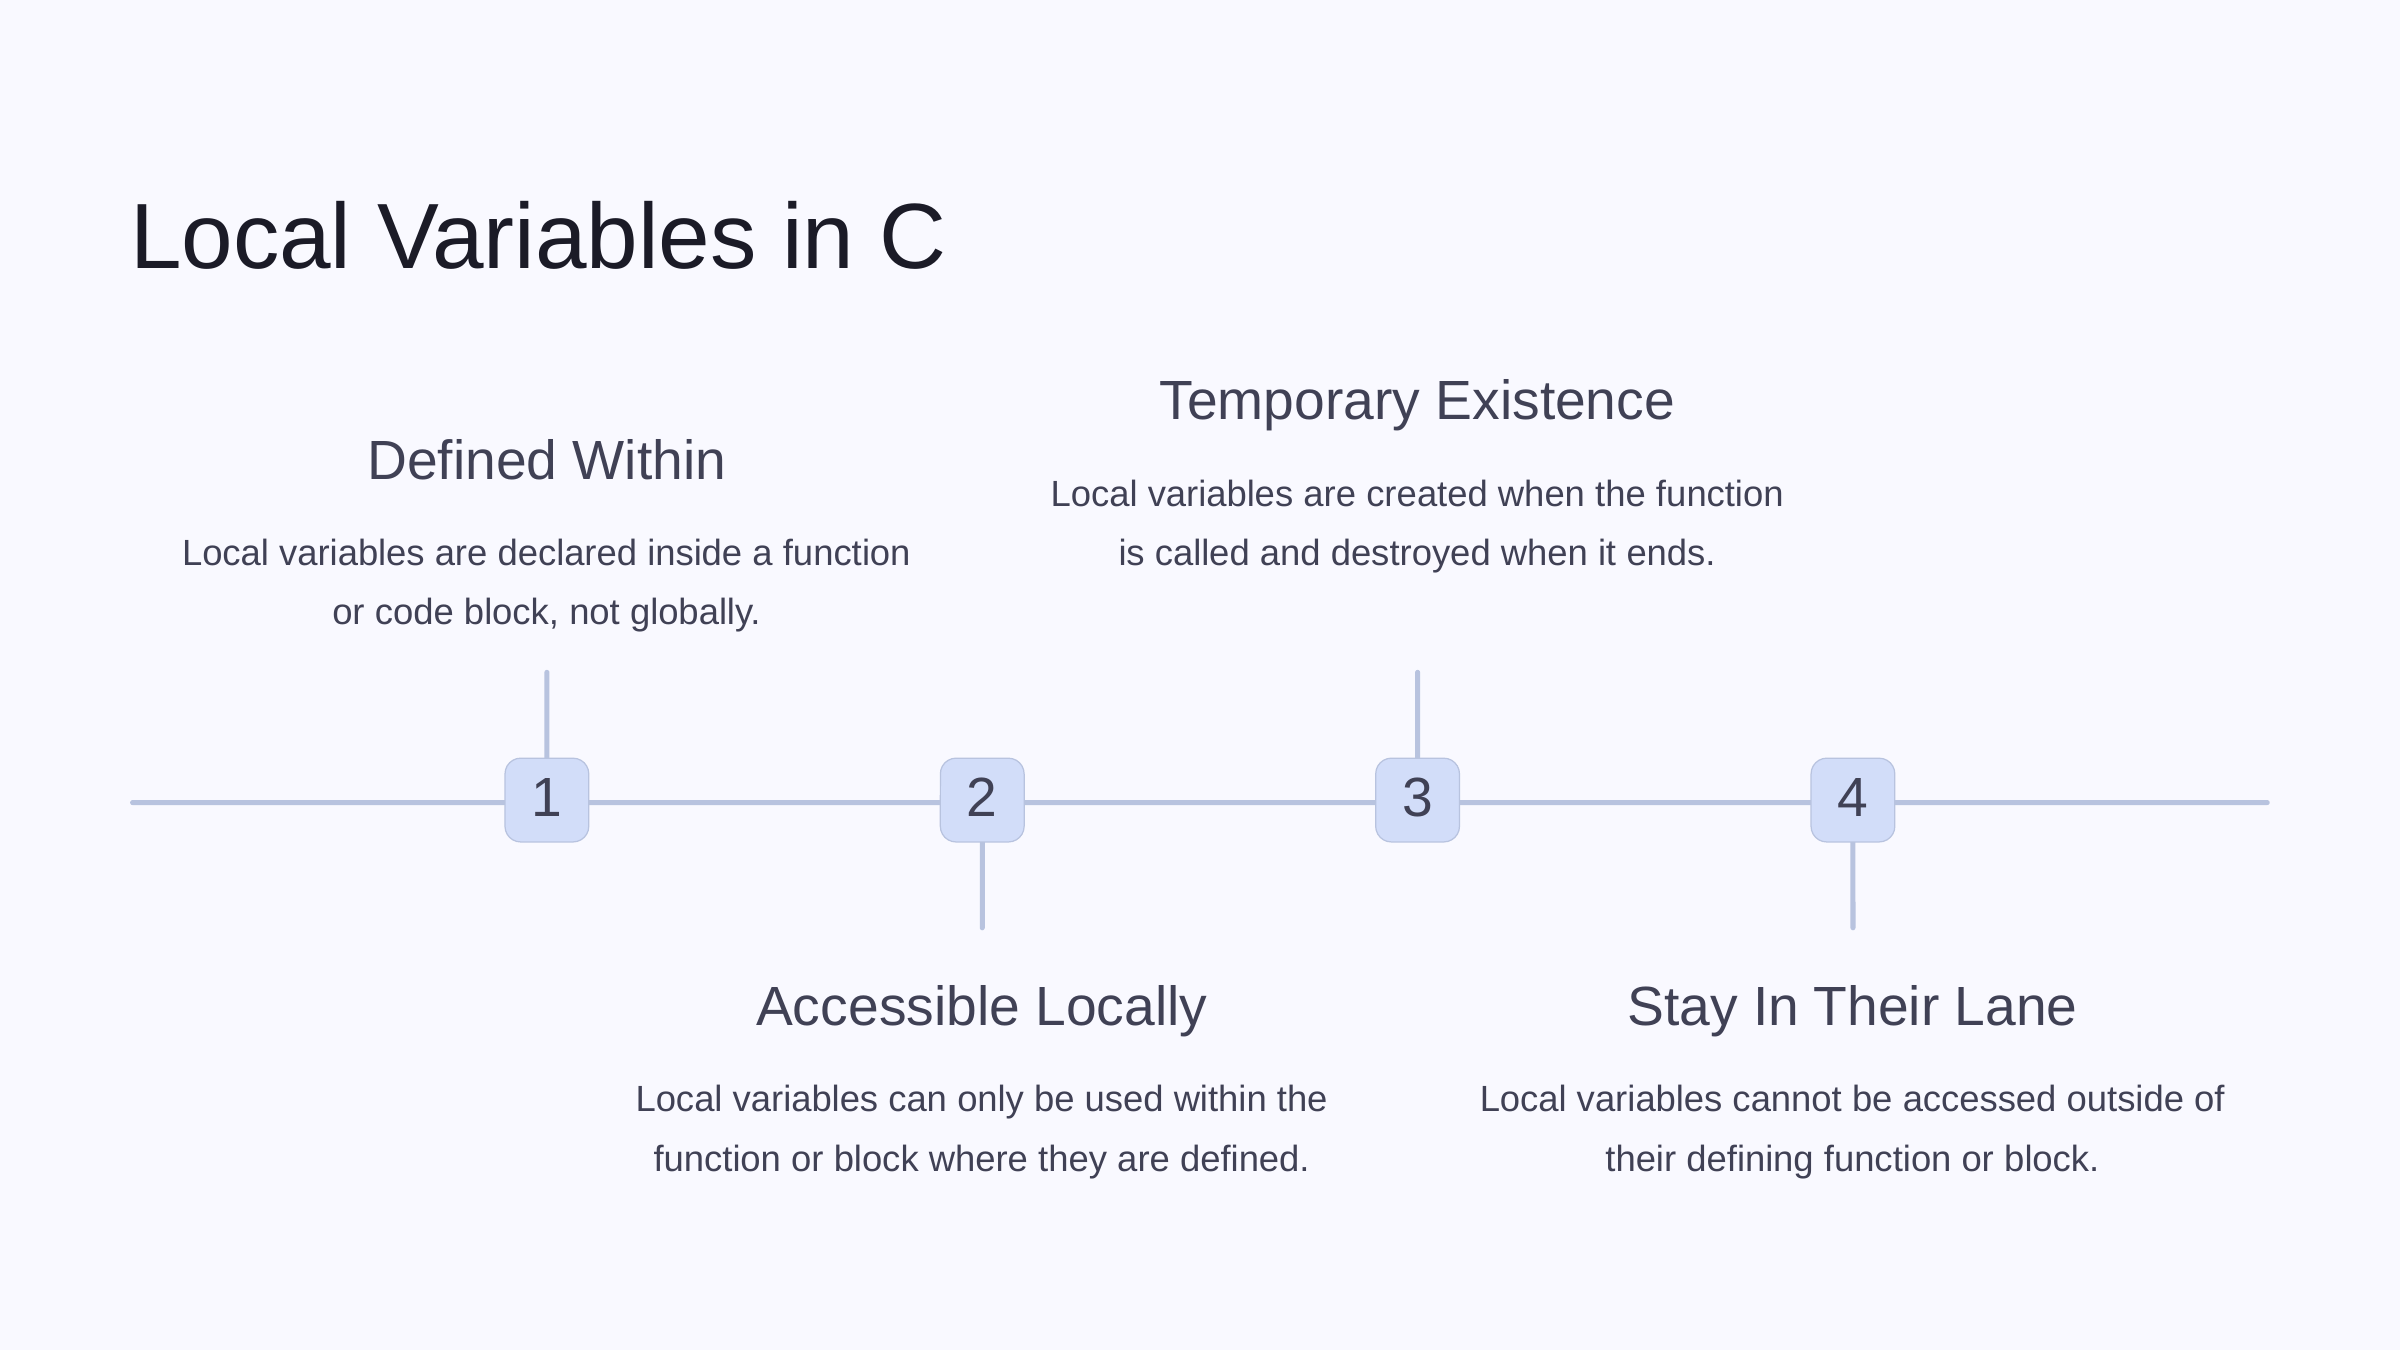

Local Variables in C
Temporary Existence
Defined Within
Local variables are created when the function is called and destroyed when it ends.
Local variables are declared inside a function or code block, not globally.

1
2
3
4

Accessible Locally
Stay In Their Lane
Local variables can only be used within the function or block where they are defined.
Local variables cannot be accessed outside of their defining function or block.